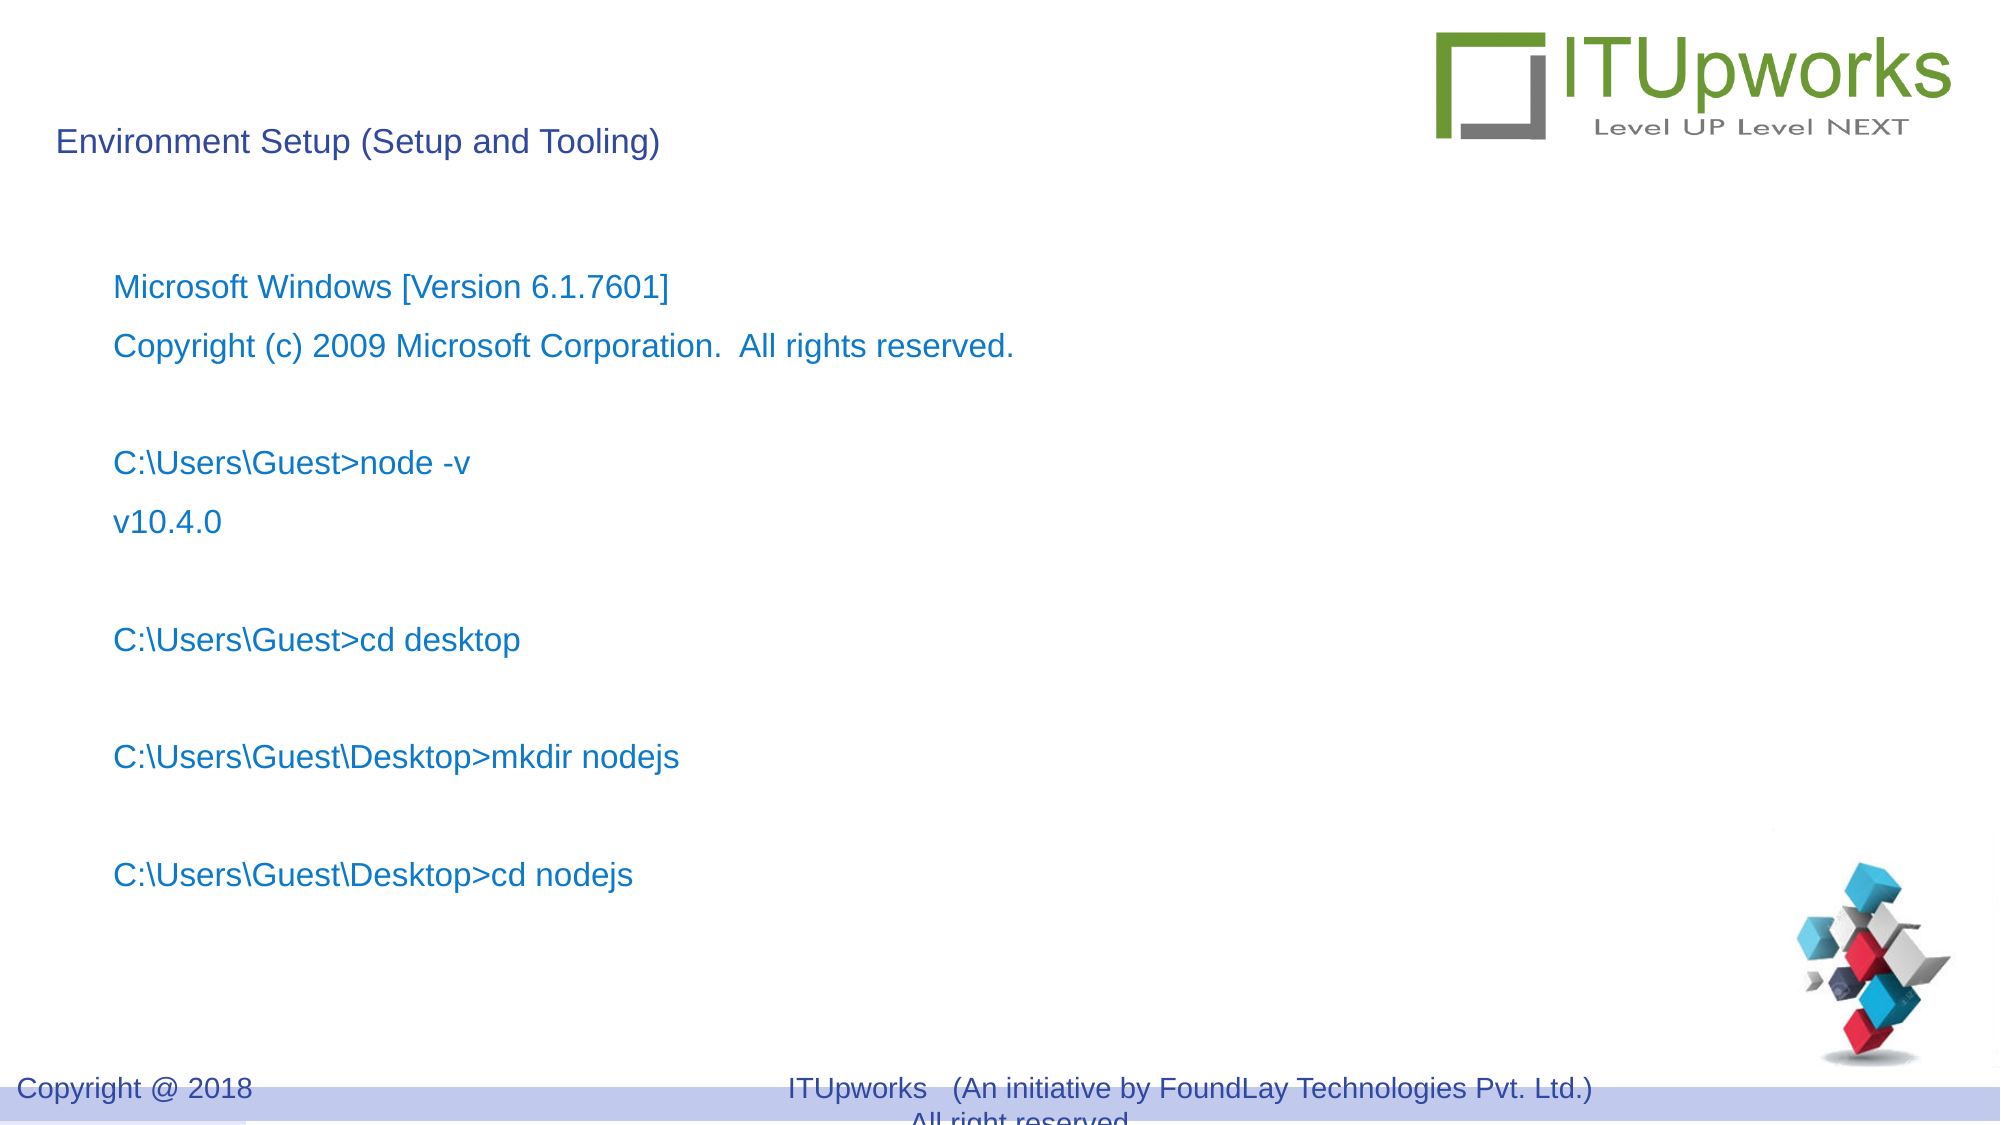

# Environment Setup (Setup and Tooling)
Microsoft Windows [Version 6.1.7601]
Copyright (c) 2009 Microsoft Corporation.  All rights reserved.

C:\Users\Guest>node -v
v10.4.0

C:\Users\Guest>cd desktop

C:\Users\Guest\Desktop>mkdir nodejs

C:\Users\Guest\Desktop>cd nodejs